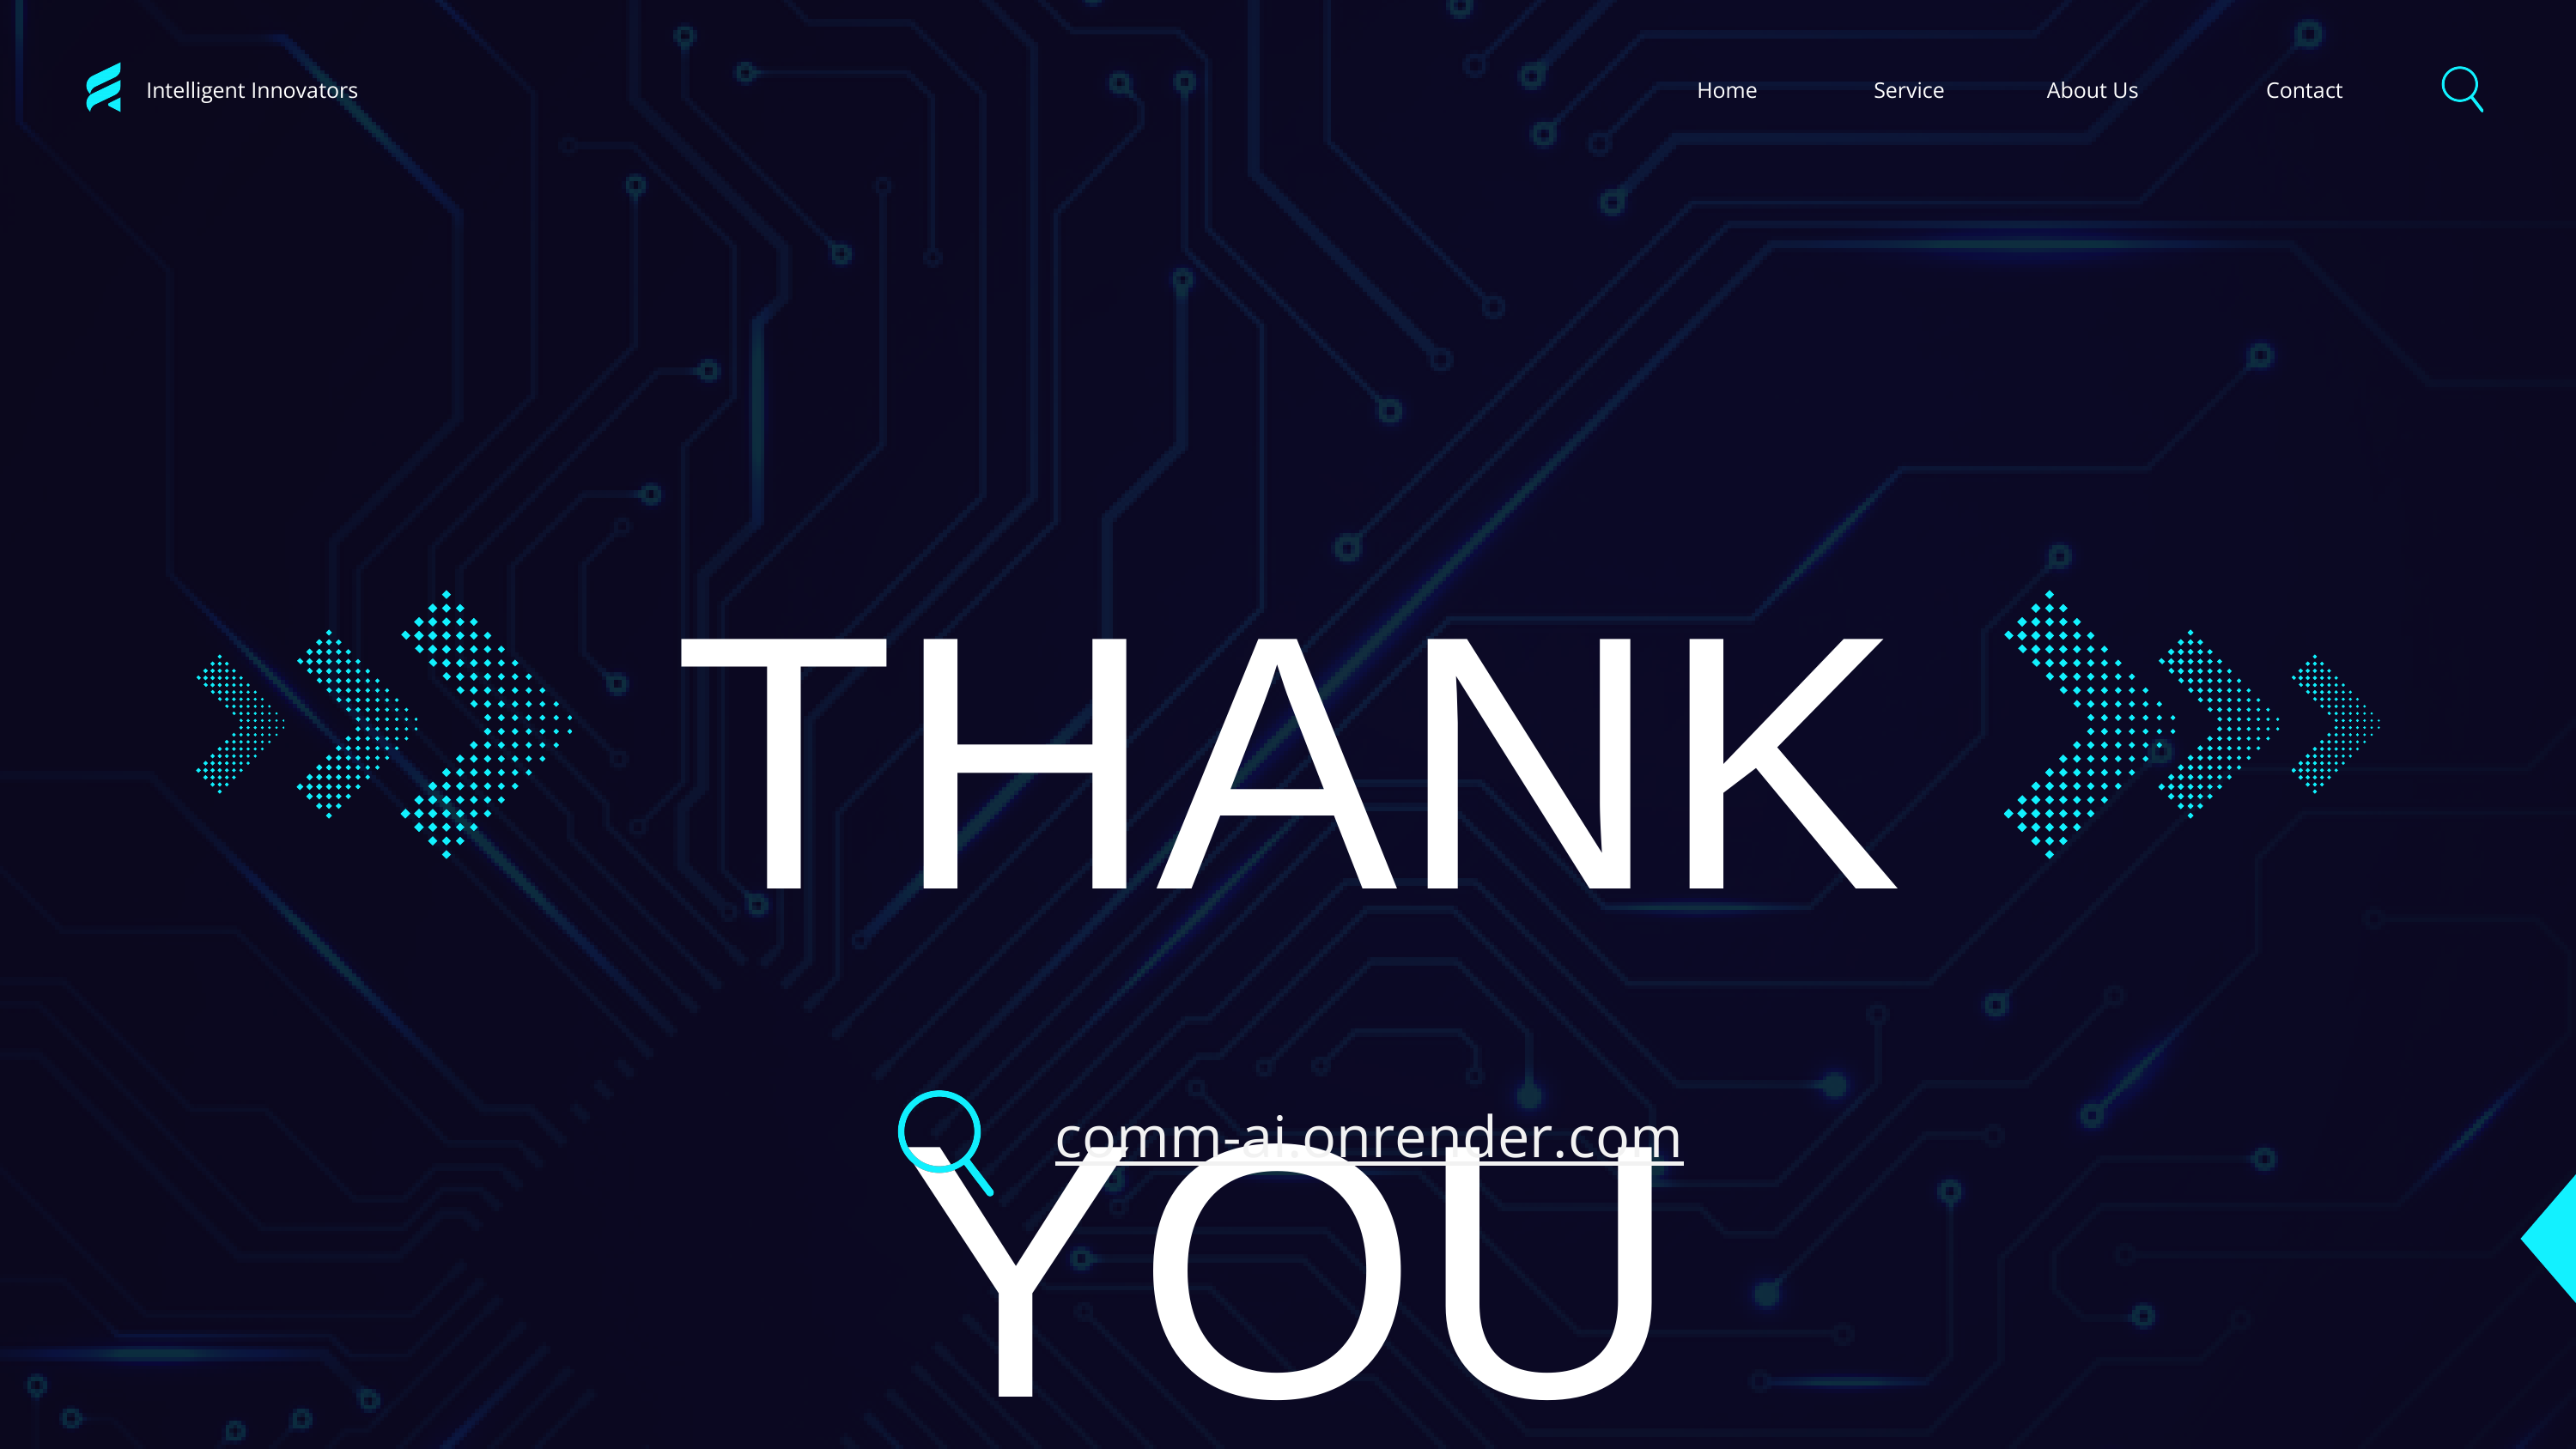

Intelligent Innovators
Home
Service
About Us
Contact
THANK YOU

comm-ai.onrender.com